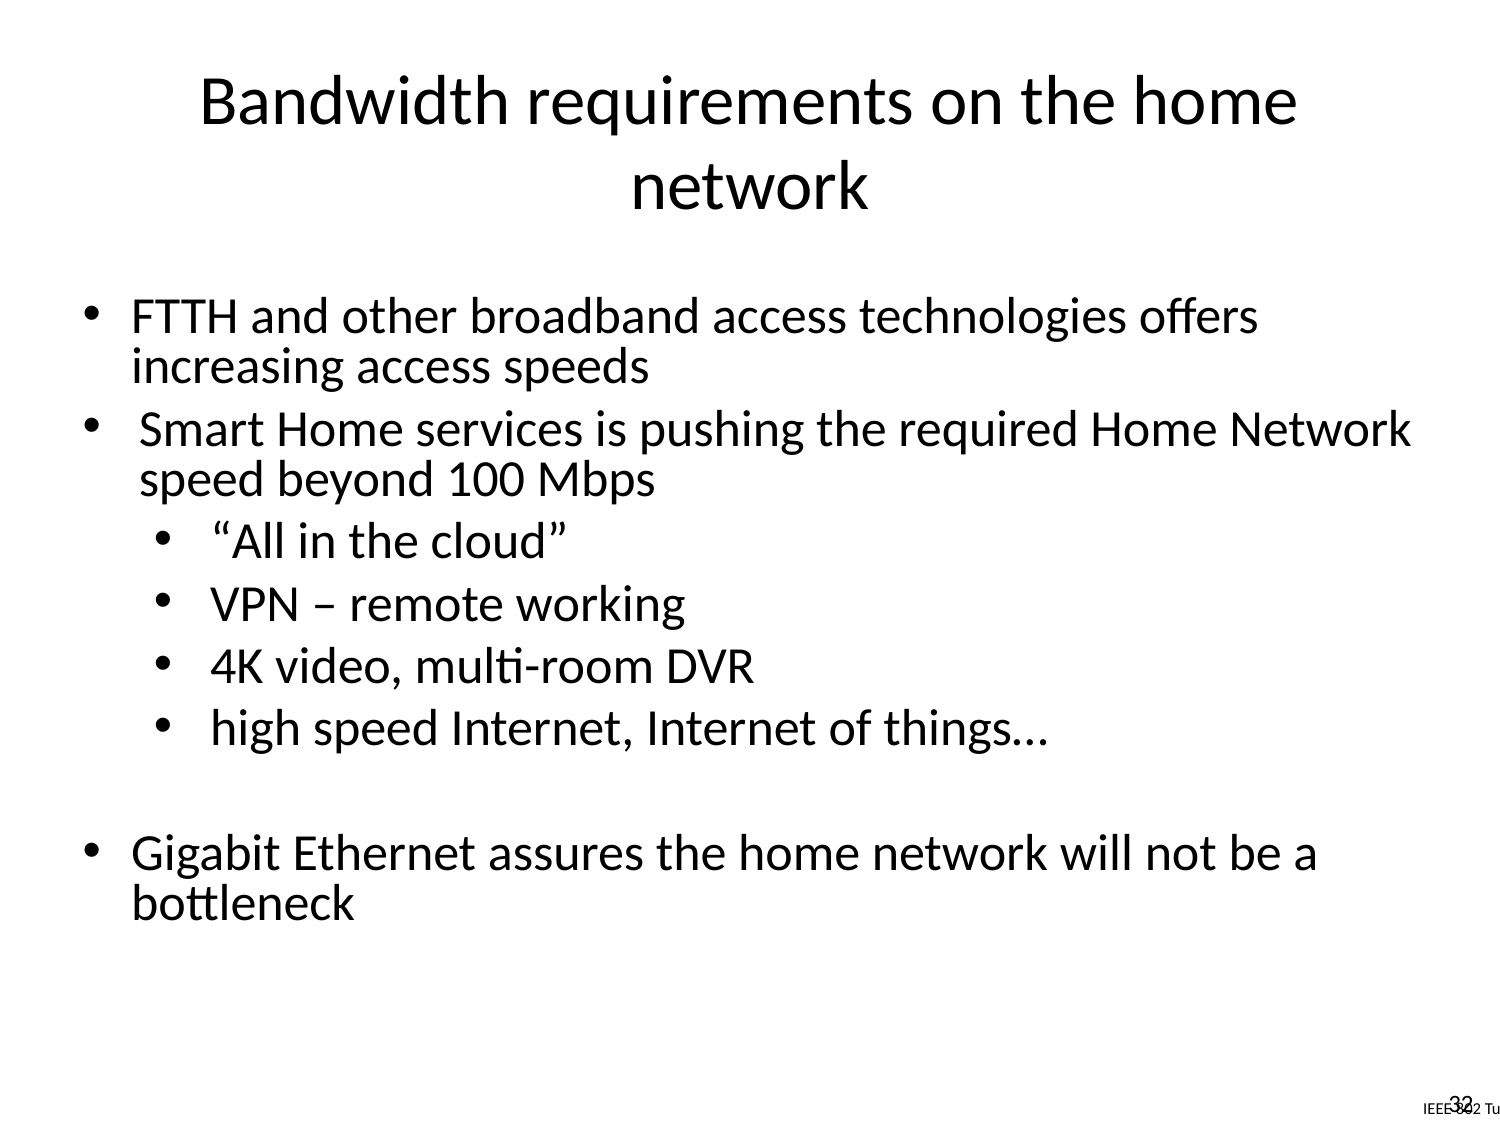

# Bandwidth requirements on the home network
FTTH and other broadband access technologies offers increasing access speeds
Smart Home services is pushing the required Home Network speed beyond 100 Mbps
“All in the cloud”
VPN – remote working
4K video, multi-room DVR
high speed Internet, Internet of things…

Gigabit Ethernet assures the home network will not be a bottleneck
32